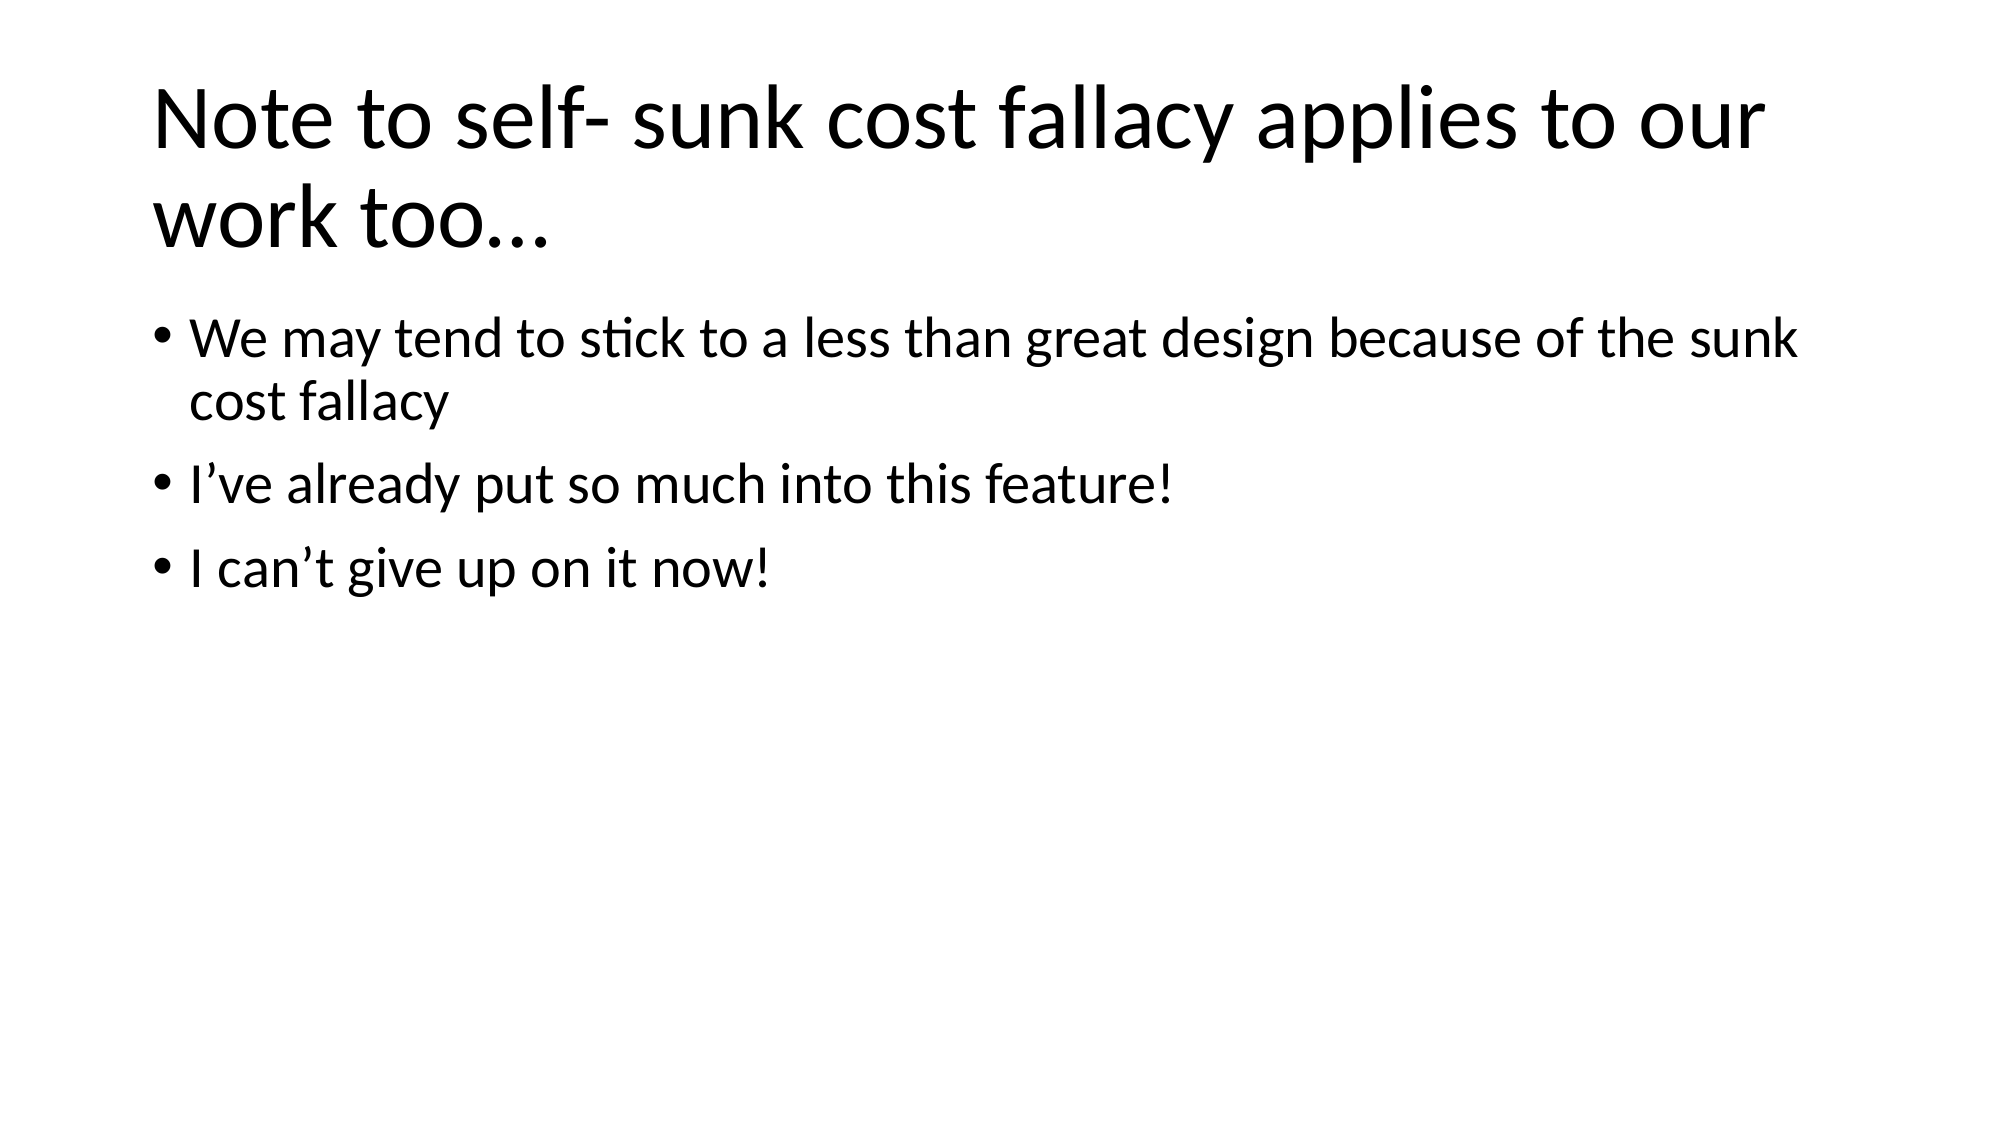

# Note to self- sunk cost fallacy applies to our work too…
We may tend to stick to a less than great design because of the sunk cost fallacy
I’ve already put so much into this feature!
I can’t give up on it now!